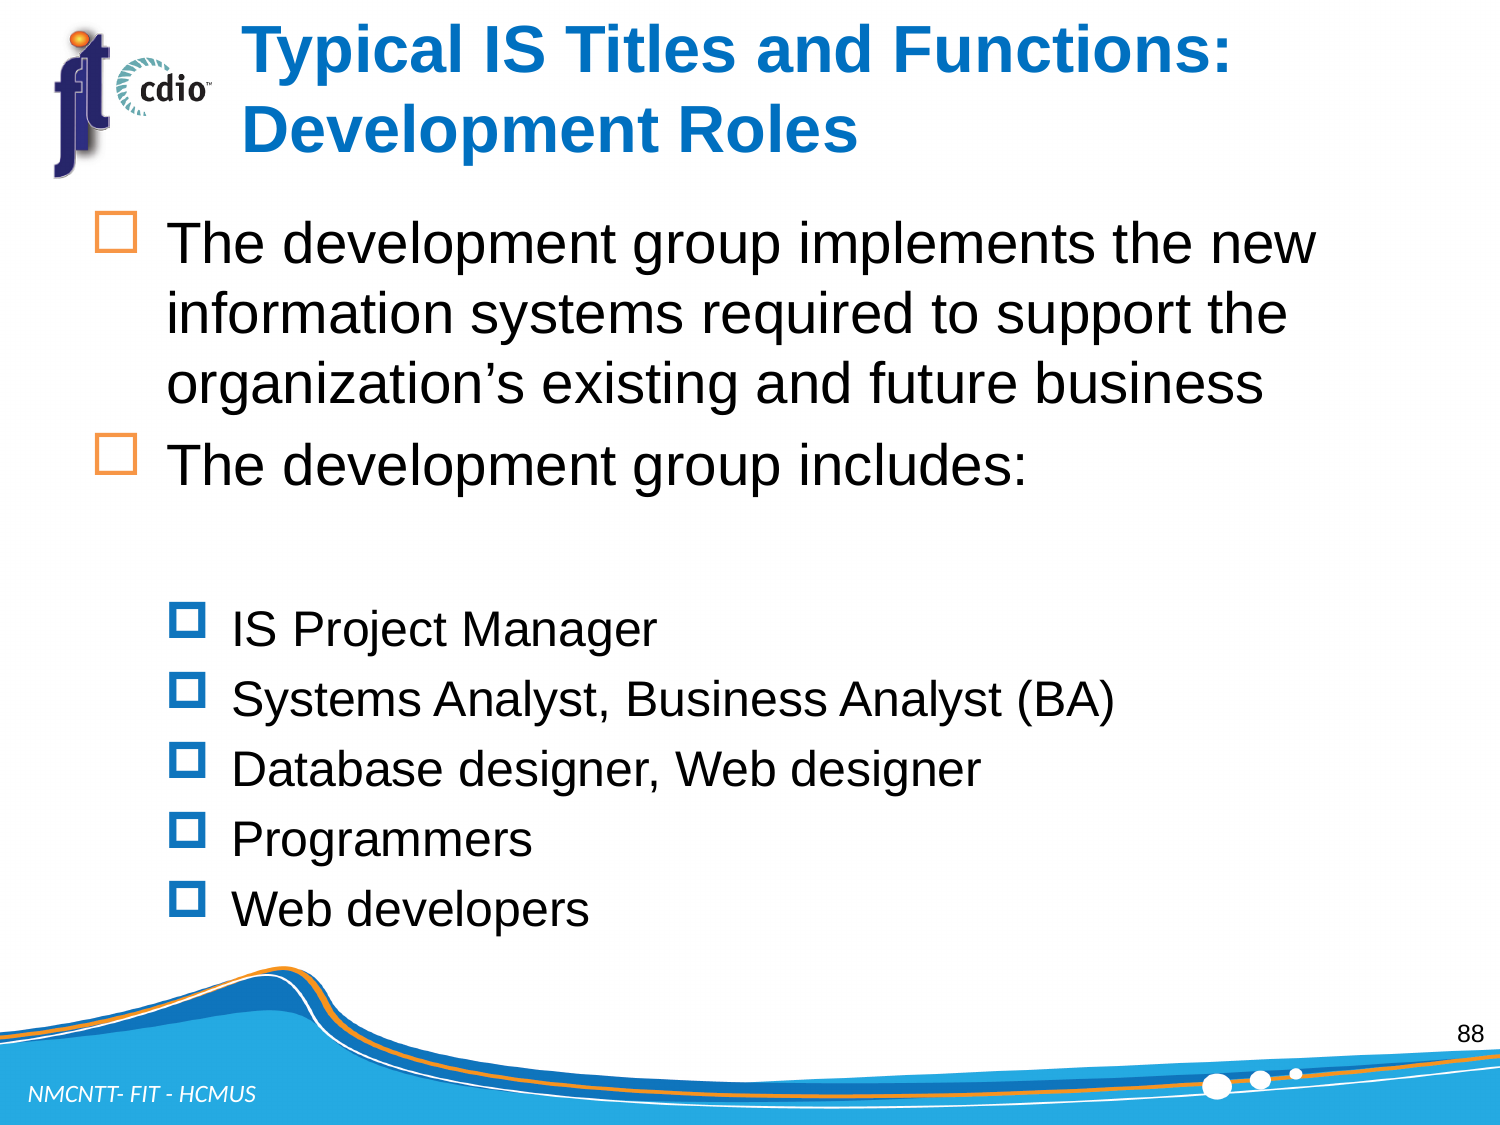

# Typical IS Titles and Functions: Development Roles
The development group implements the new information systems required to support the organization’s existing and future business
The development group includes:

IS Project Manager
Systems Analyst, Business Analyst (BA)
Database designer, Web designer
Programmers
Web developers

88
NMCNTT- FIT - HCMUS